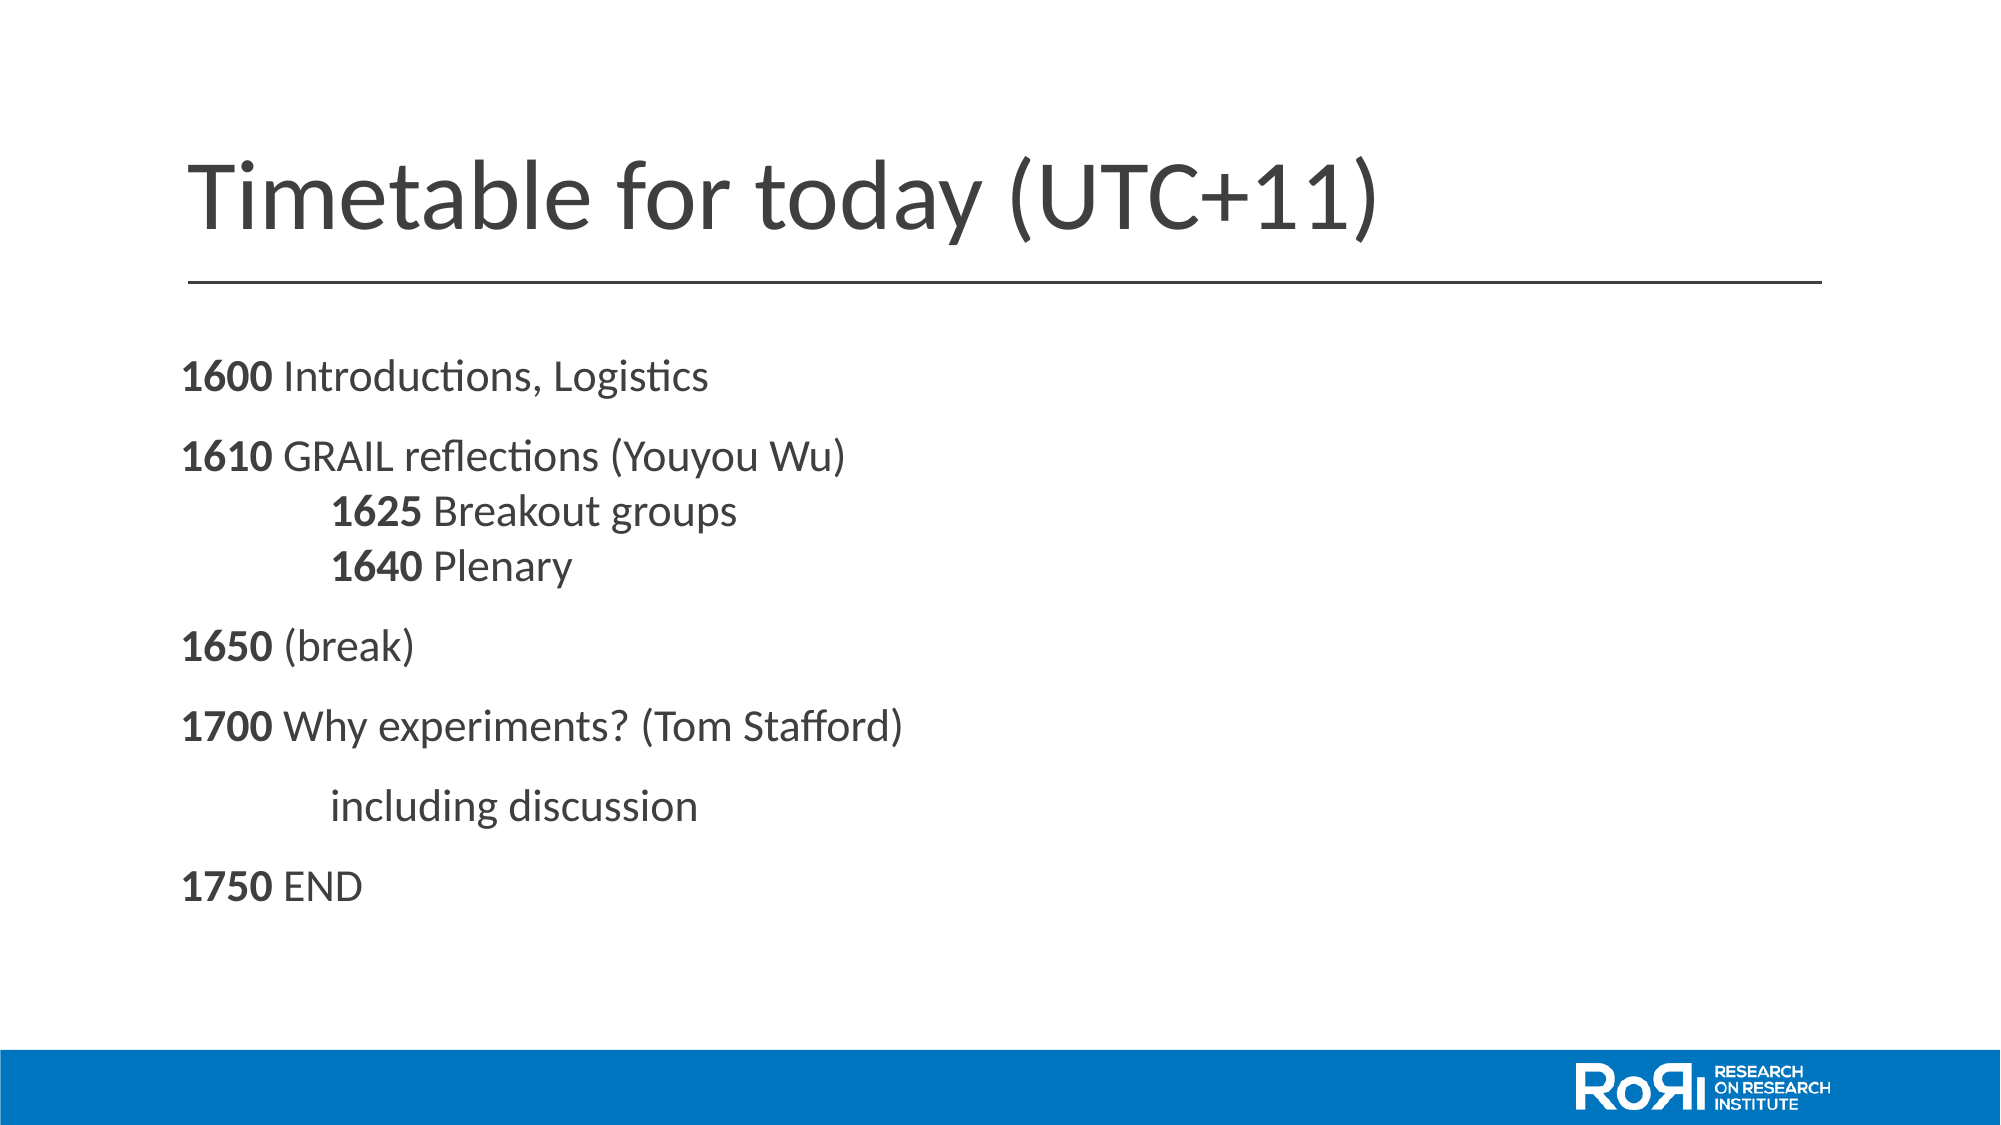

# Timetable for today (UTC+11)
1600 Introductions, Logistics
1610 GRAIL reflections (Youyou Wu)
	1625 Breakout groups
	1640 Plenary
1650 (break)
1700 Why experiments? (Tom Stafford)
	including discussion
1750 END